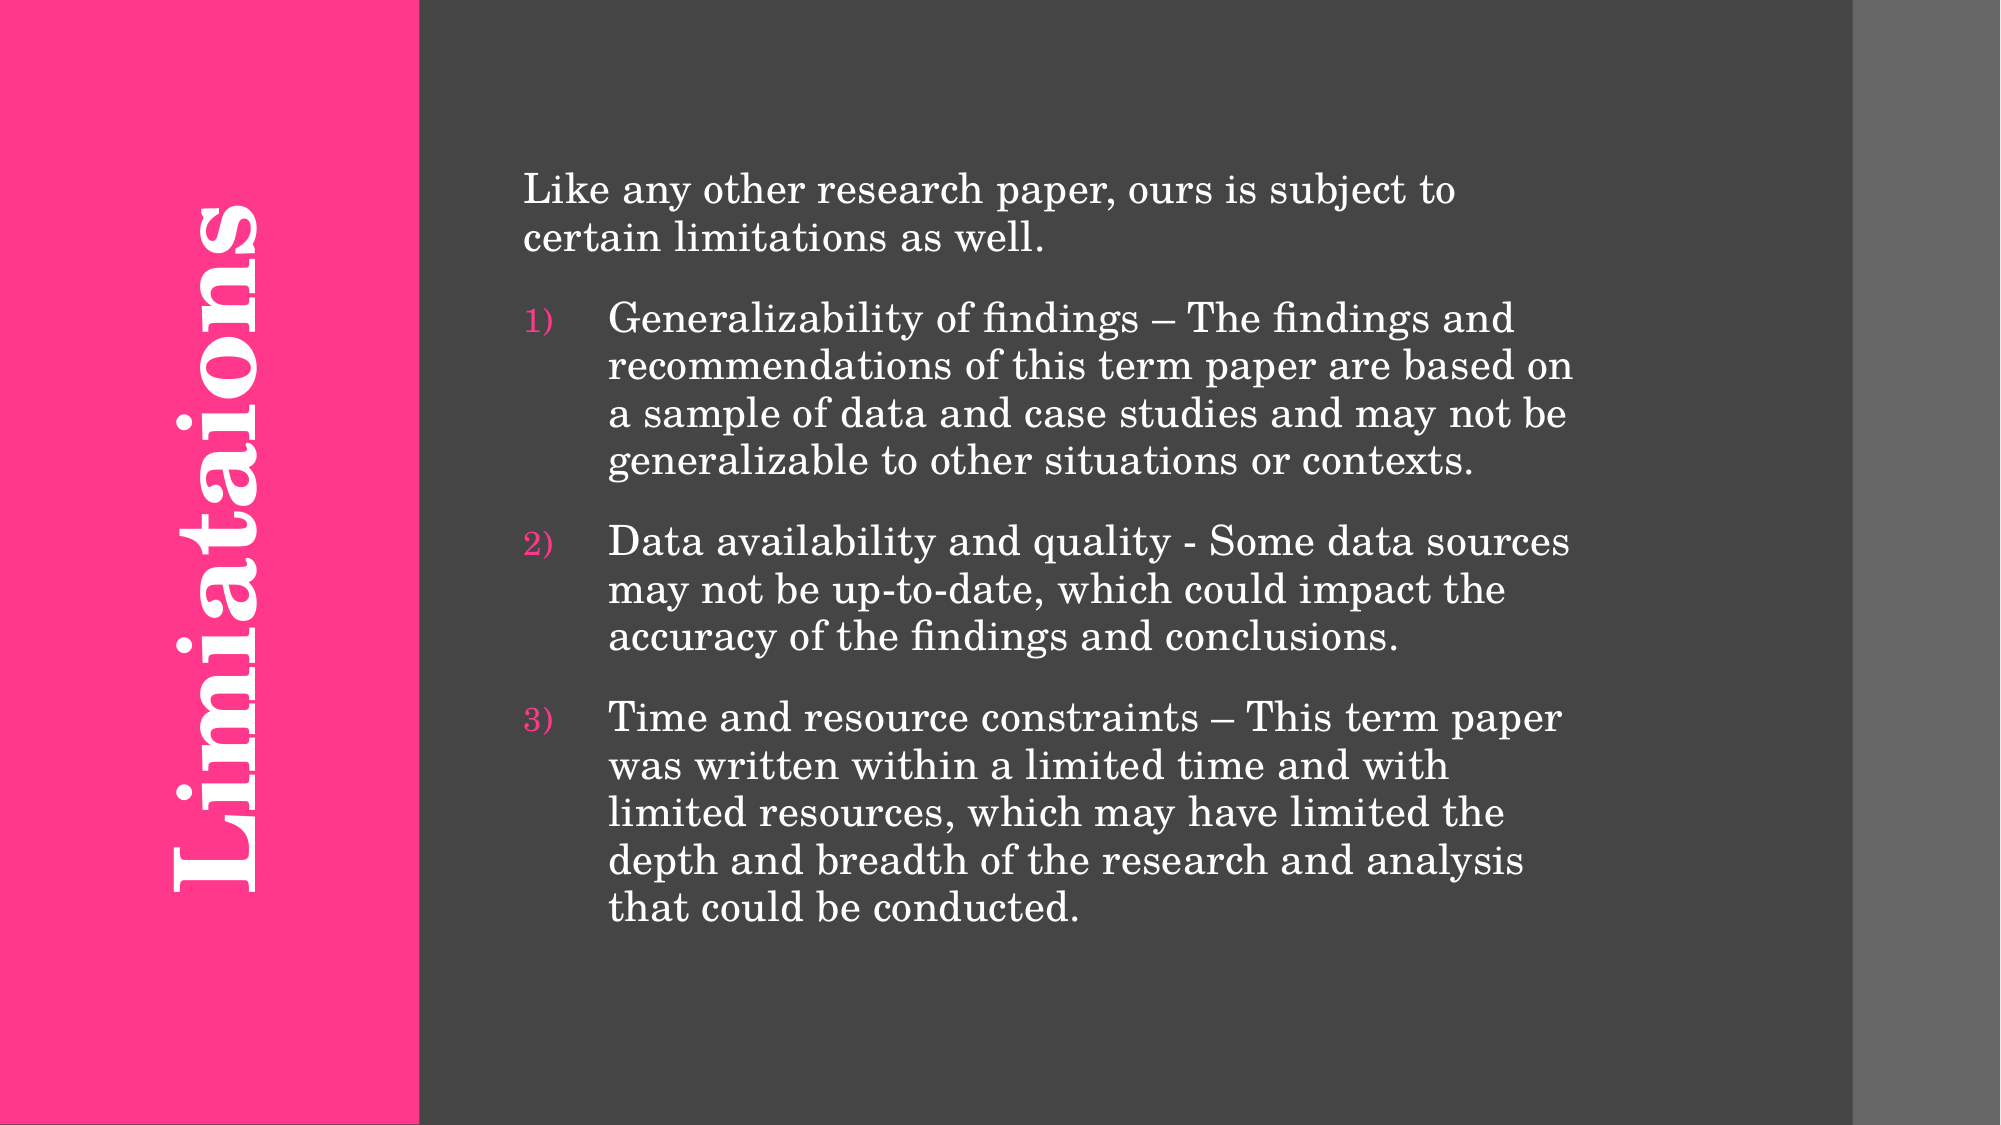

Like any other research paper, ours is subject to certain limitations as well.
Generalizability of findings – The findings and recommendations of this term paper are based on a sample of data and case studies and may not be generalizable to other situations or contexts.
Data availability and quality - Some data sources may not be up-to-date, which could impact the accuracy of the findings and conclusions.
Time and resource constraints – This term paper was written within a limited time and with limited resources, which may have limited the depth and breadth of the research and analysis that could be conducted.
# Limiataions